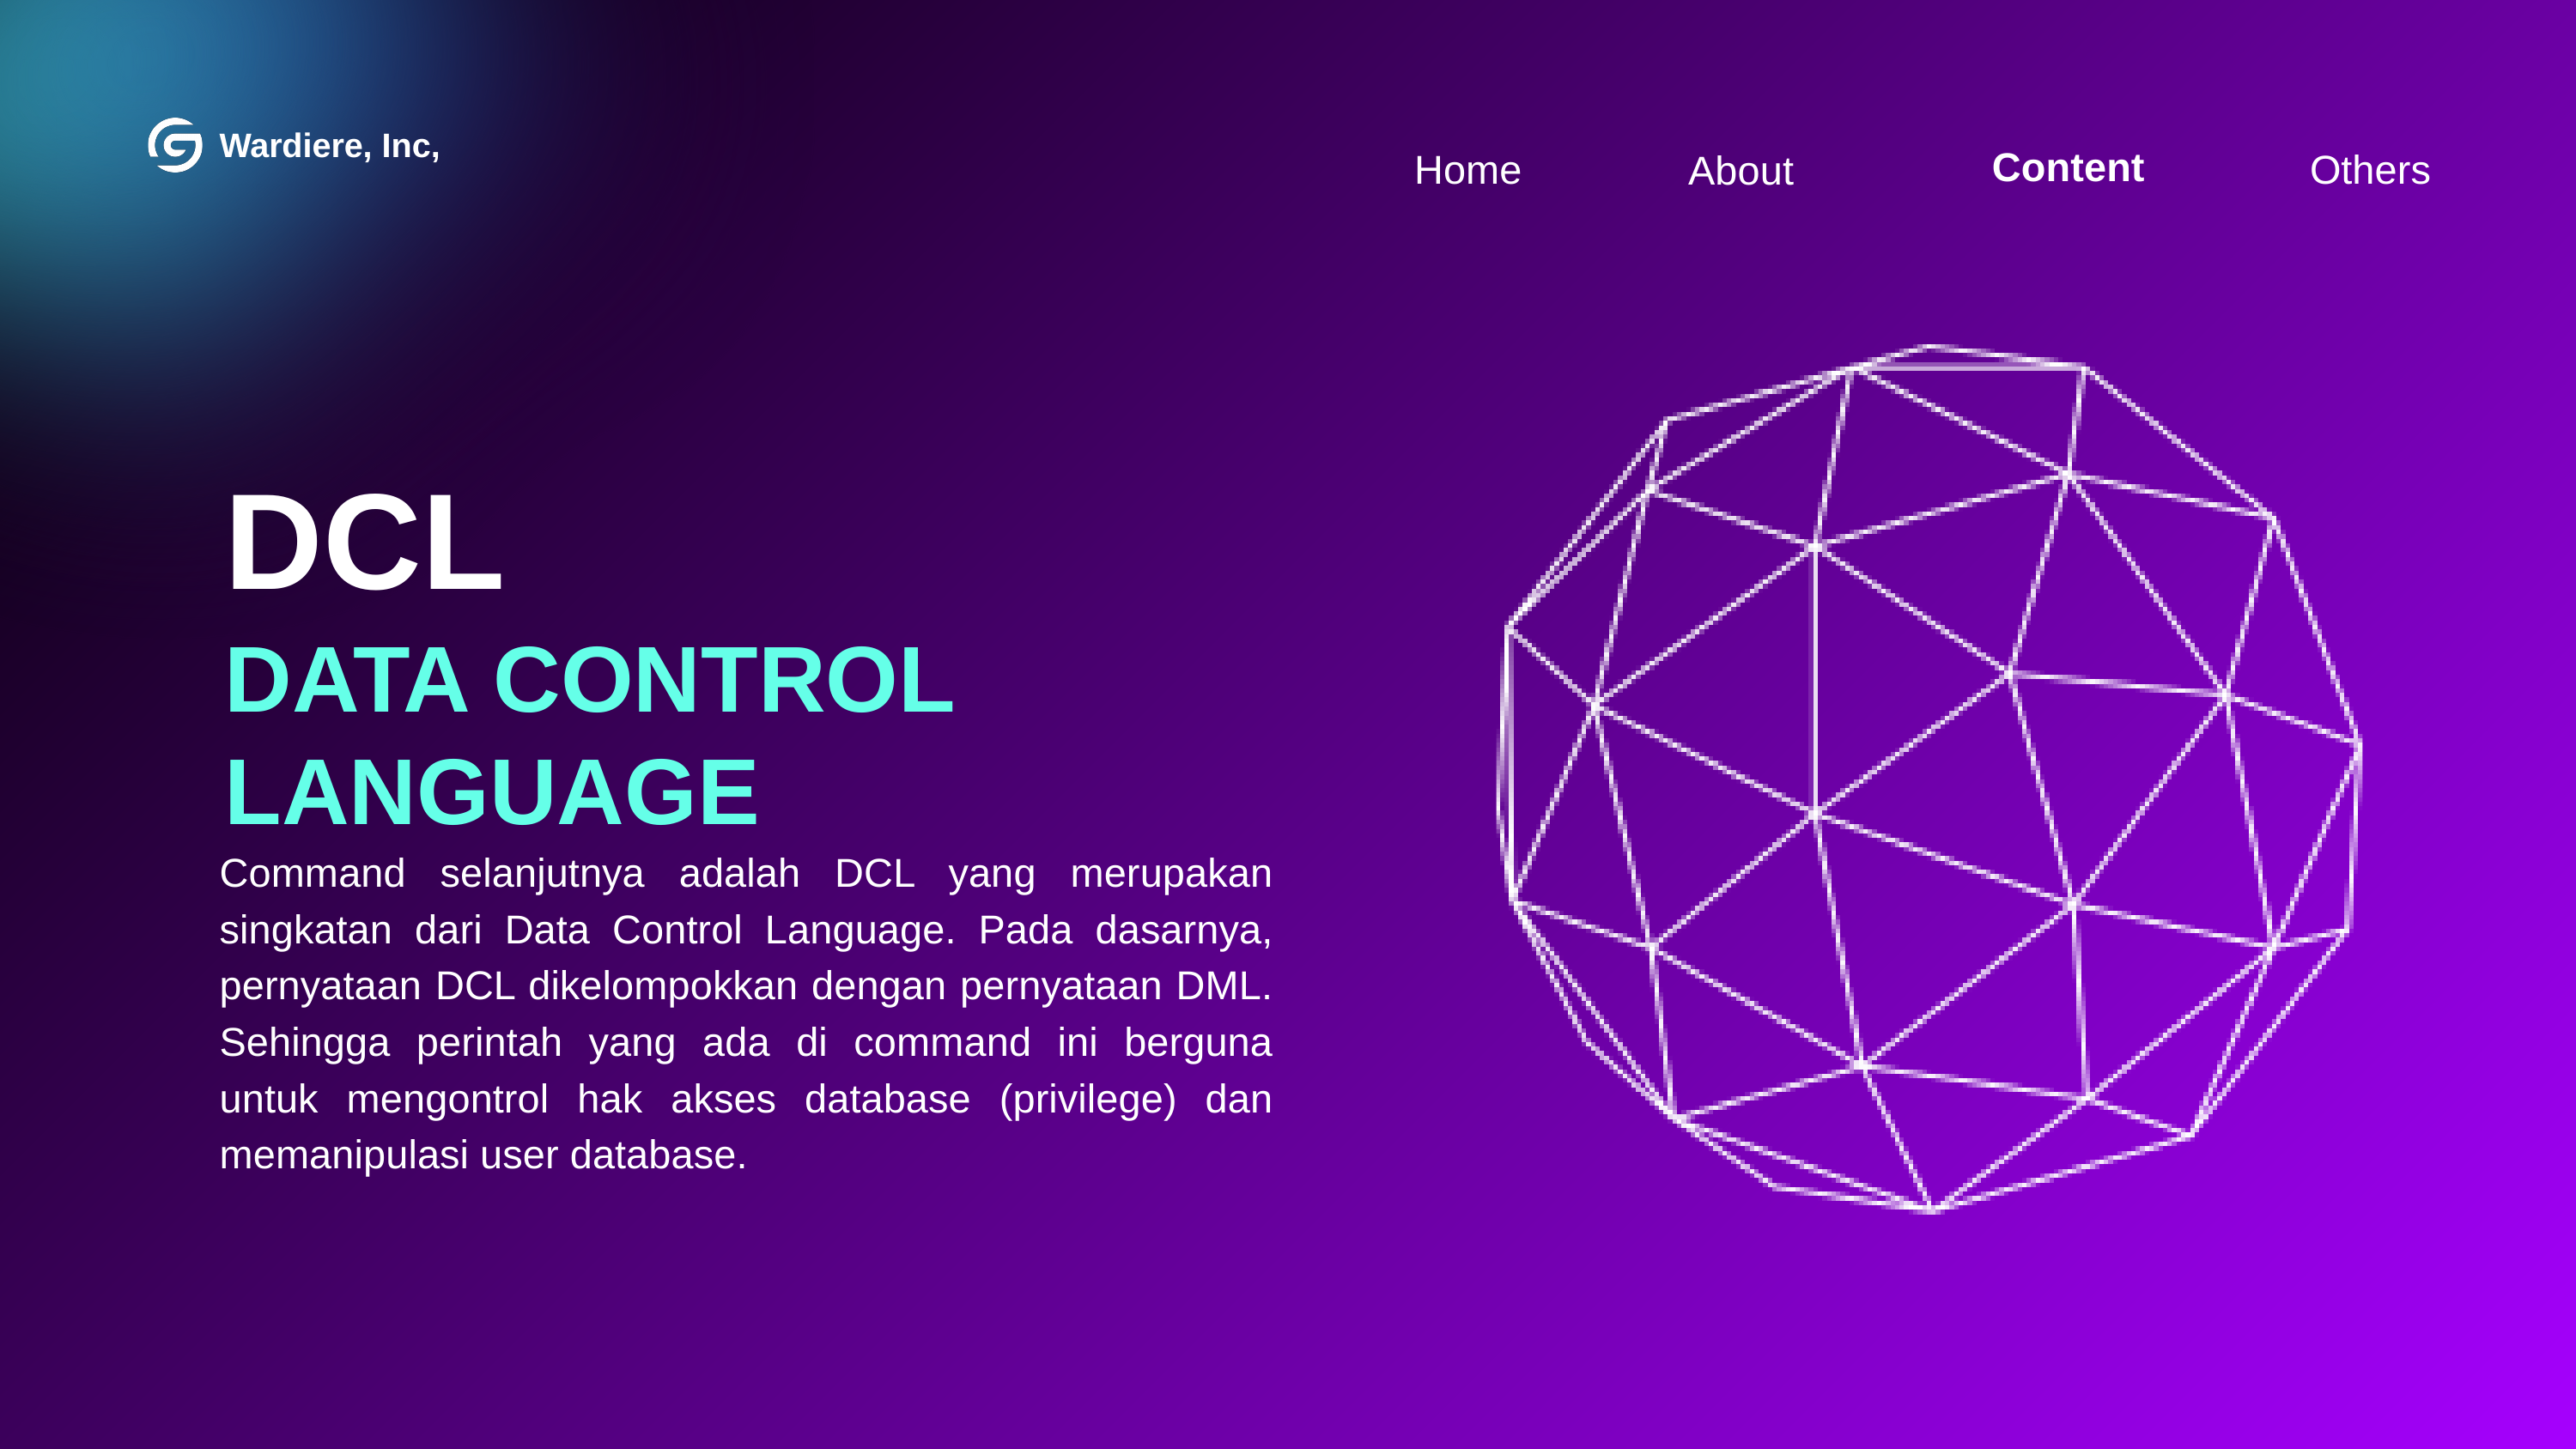

Wardiere, Inc,

Content
Home
Others
About

DCL
DATA CONTROL LANGUAGE
Command selanjutnya adalah DCL yang merupakan singkatan dari Data Control Language. Pada dasarnya, pernyataan DCL dikelompokkan dengan pernyataan DML. Sehingga perintah yang ada di command ini berguna untuk mengontrol hak akses database (privilege) dan memanipulasi user database.